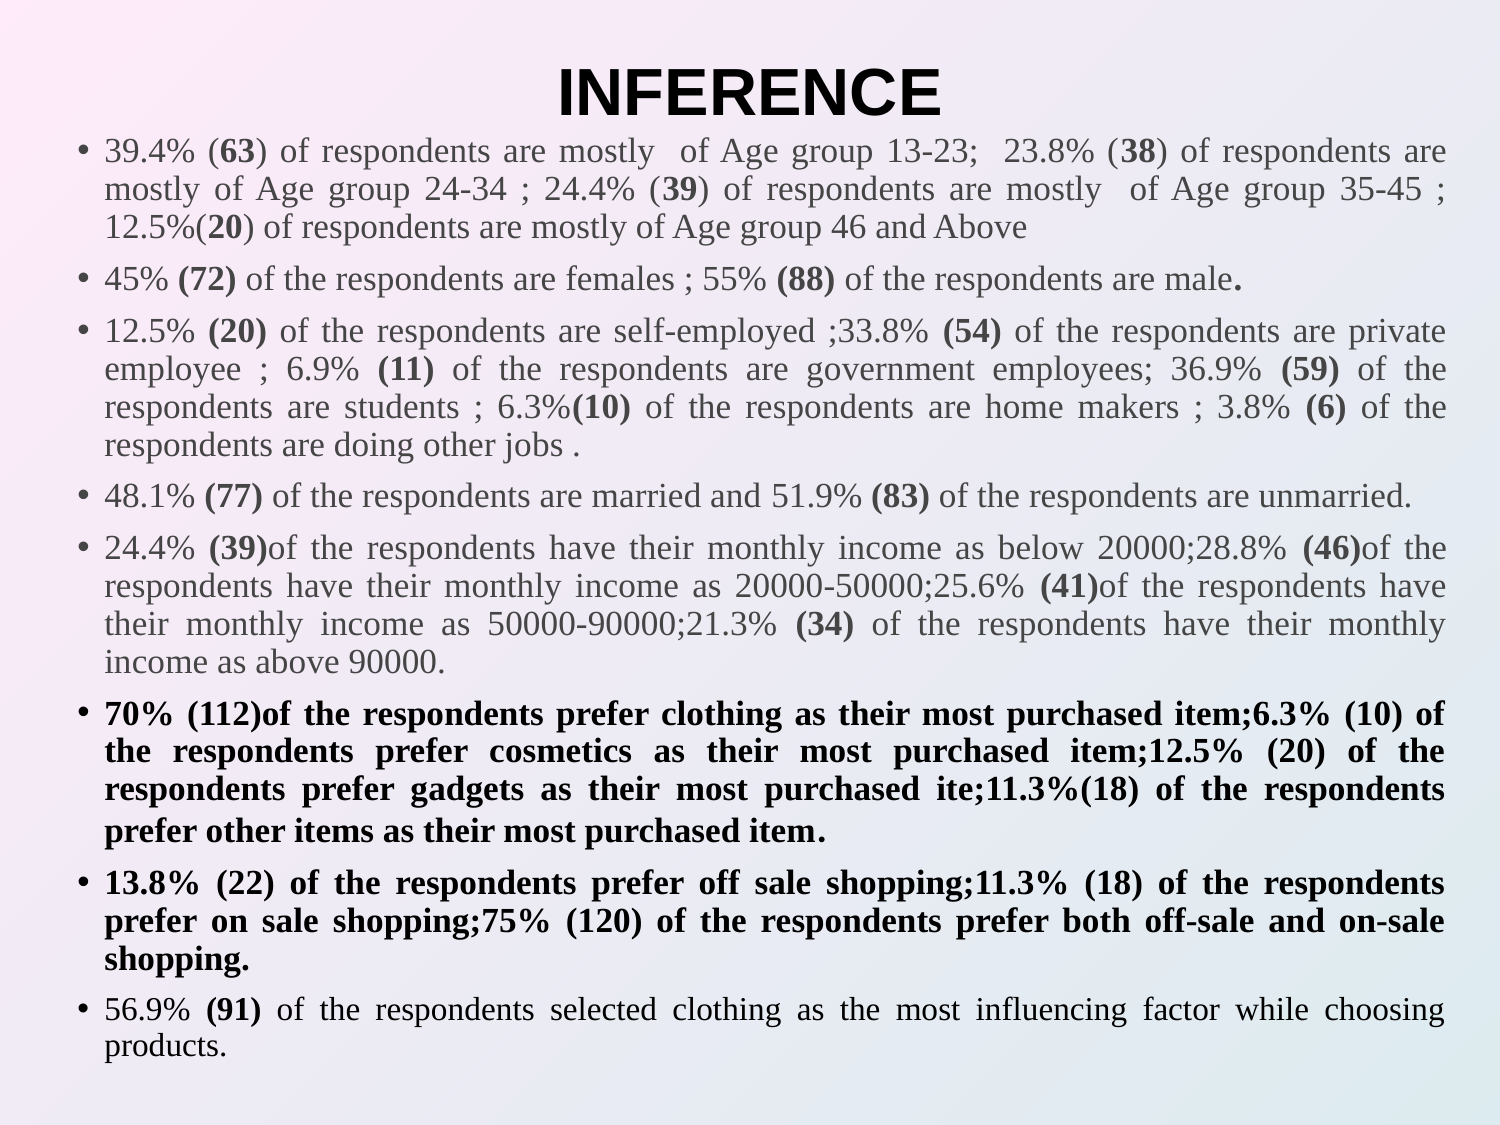

# INFERENCE
39.4% (63) of respondents are mostly  of Age group 13-23;  23.8% (38) of respondents are mostly of Age group 24-34 ; 24.4% (39) of respondents are mostly  of Age group 35-45 ; 12.5%(20) of respondents are mostly of Age group 46 and Above
45% (72) of the respondents are females ; 55% (88) of the respondents are male.
12.5% (20) of the respondents are self-employed ;33.8% (54) of the respondents are private employee ; 6.9% (11) of the respondents are government employees; 36.9% (59) of the respondents are students ; 6.3%(10) of the respondents are home makers ; 3.8% (6) of the respondents are doing other jobs .
48.1% (77) of the respondents are married and 51.9% (83) of the respondents are unmarried.
24.4% (39)of the respondents have their monthly income as below 20000;28.8% (46)of the respondents have their monthly income as 20000-50000;25.6% (41)of the respondents have their monthly income as 50000-90000;21.3% (34) of the respondents have their monthly income as above 90000.
70% (112)of the respondents prefer clothing as their most purchased item;6.3% (10) of the respondents prefer cosmetics as their most purchased item;12.5% (20) of the respondents prefer gadgets as their most purchased ite;11.3%(18) of the respondents prefer other items as their most purchased item.
13.8% (22) of the respondents prefer off sale shopping;11.3% (18) of the respondents prefer on sale shopping;75% (120) of the respondents prefer both off-sale and on-sale shopping.
56.9% (91) of the respondents selected clothing as the most influencing factor while choosing products.